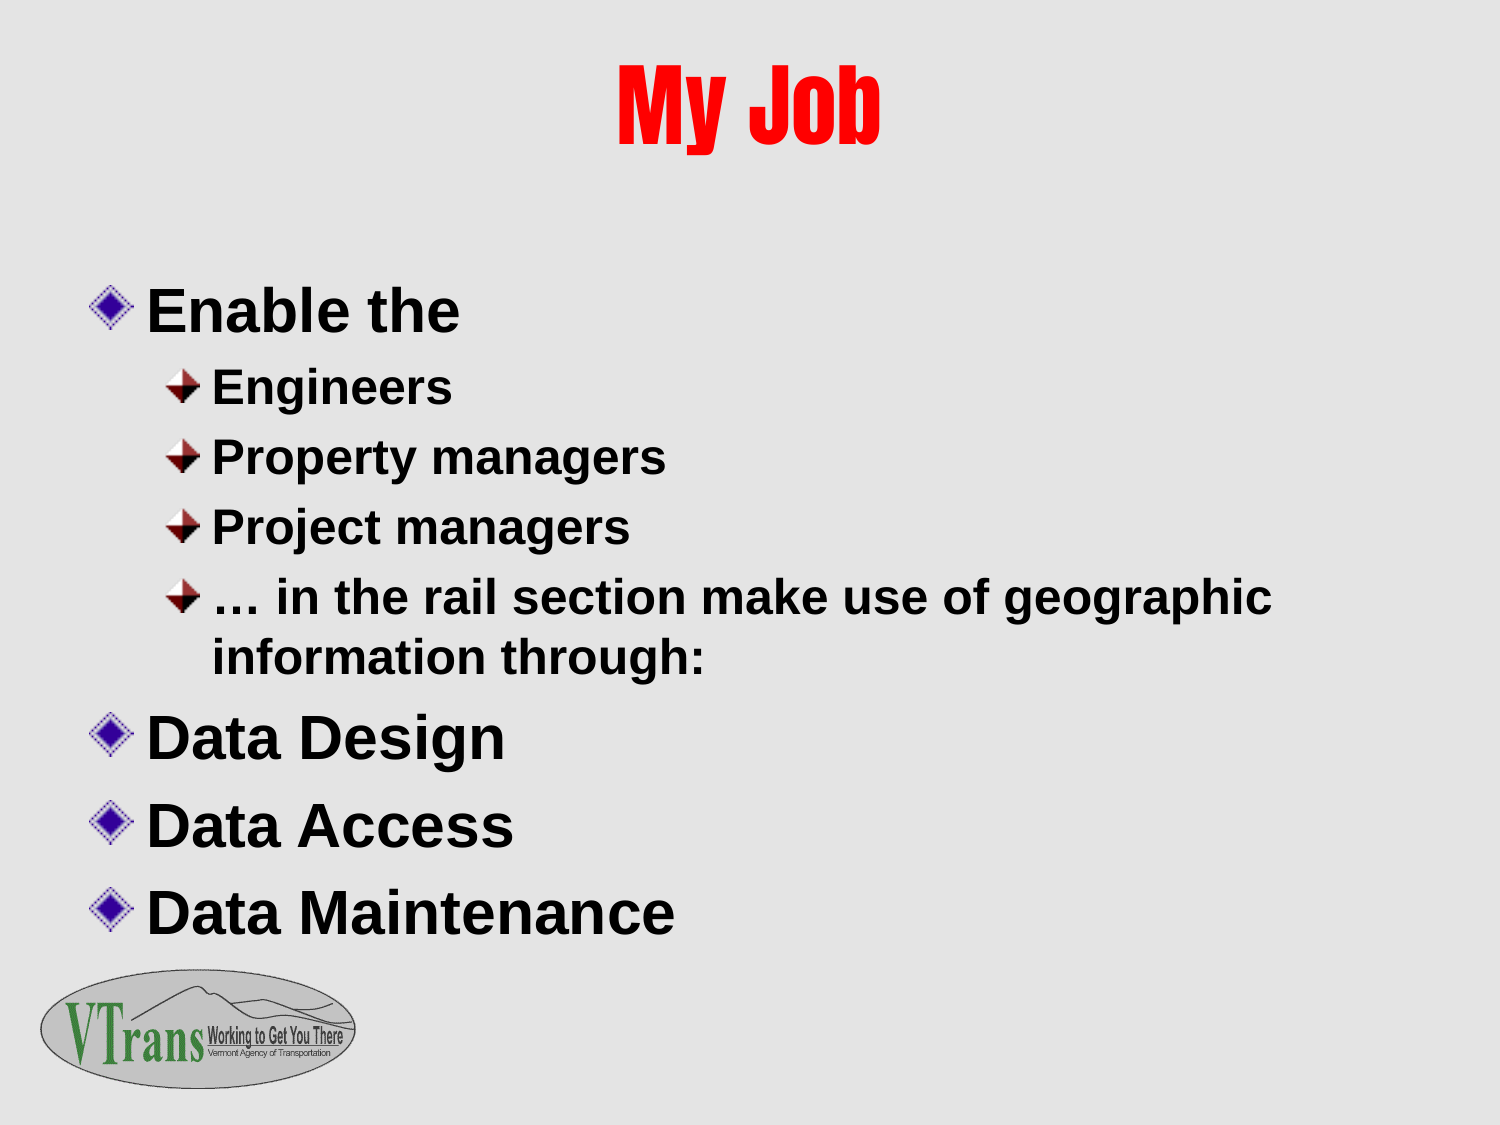

# My Job
Enable the
Engineers
Property managers
Project managers
… in the rail section make use of geographic information through:
Data Design
Data Access
Data Maintenance